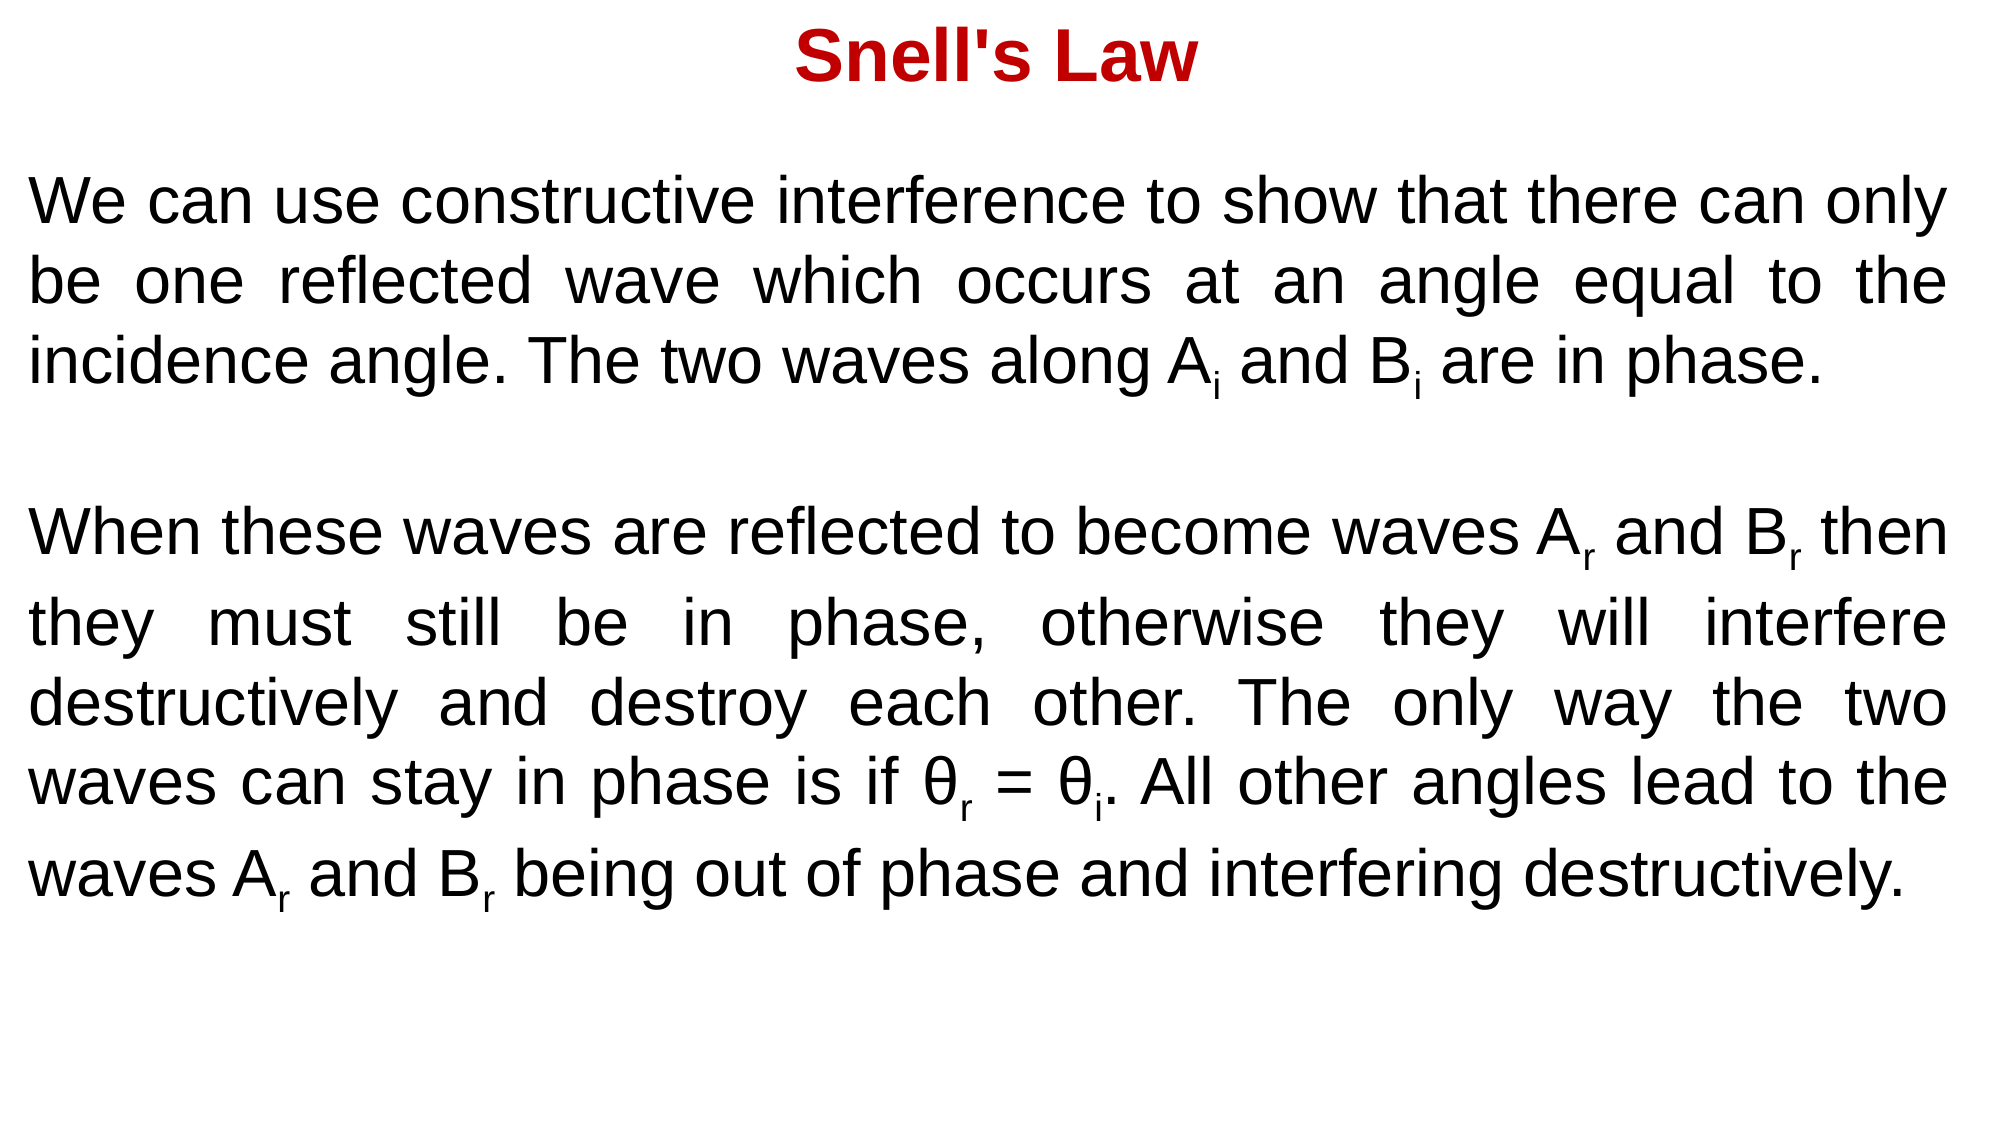

Snell's Law
We can use constructive interference to show that there can only be one reflected wave which occurs at an angle equal to the incidence angle. The two waves along Ai and Bi are in phase.

When these waves are reflected to become waves Ar and Br then they must still be in phase, otherwise they will interfere destructively and destroy each other. The only way the two waves can stay in phase is if θr = θi. All other angles lead to the waves Ar and Br being out of phase and interfering destructively.